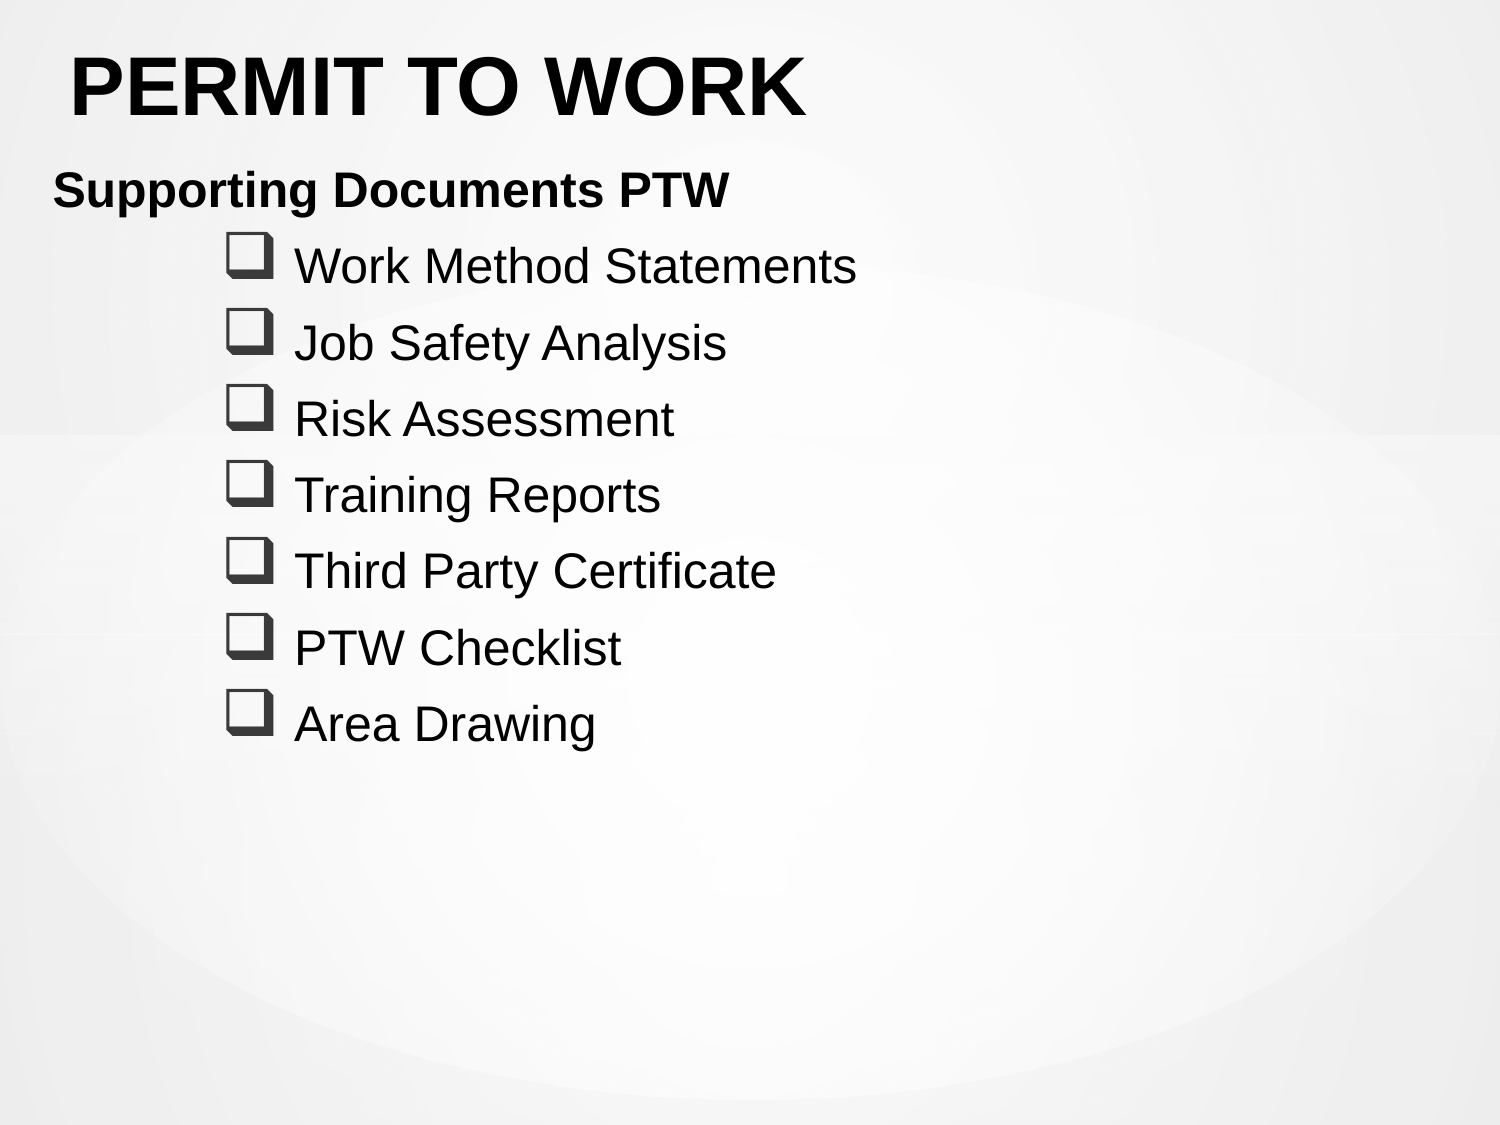

# PERMIT TO WORK
Supporting Documents PTW
 Work Method Statements
 Job Safety Analysis
 Risk Assessment
 Training Reports
 Third Party Certificate
 PTW Checklist
 Area Drawing